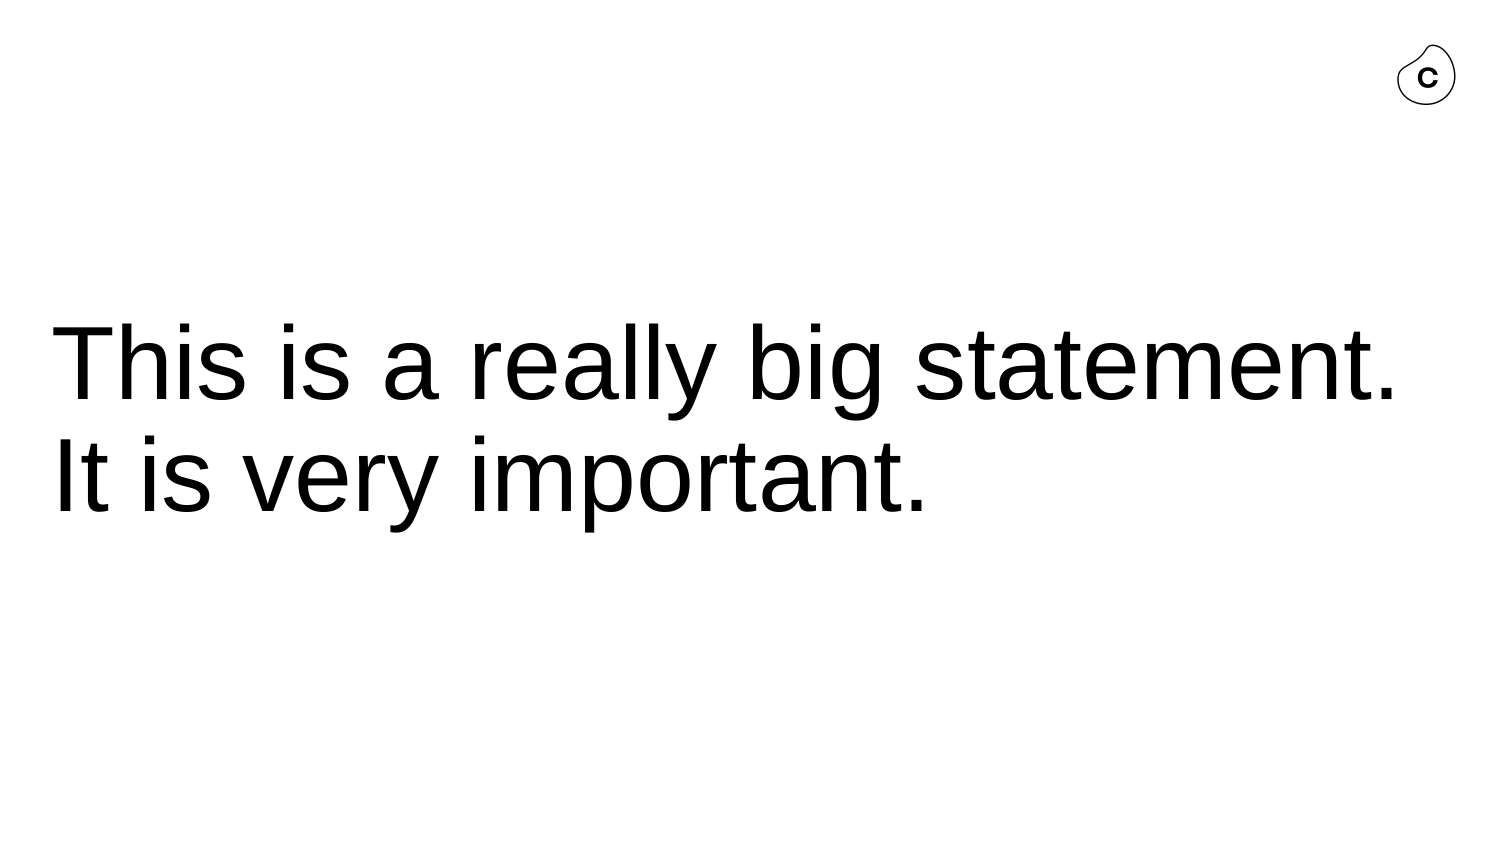

# This is a really big statement. It is very important.